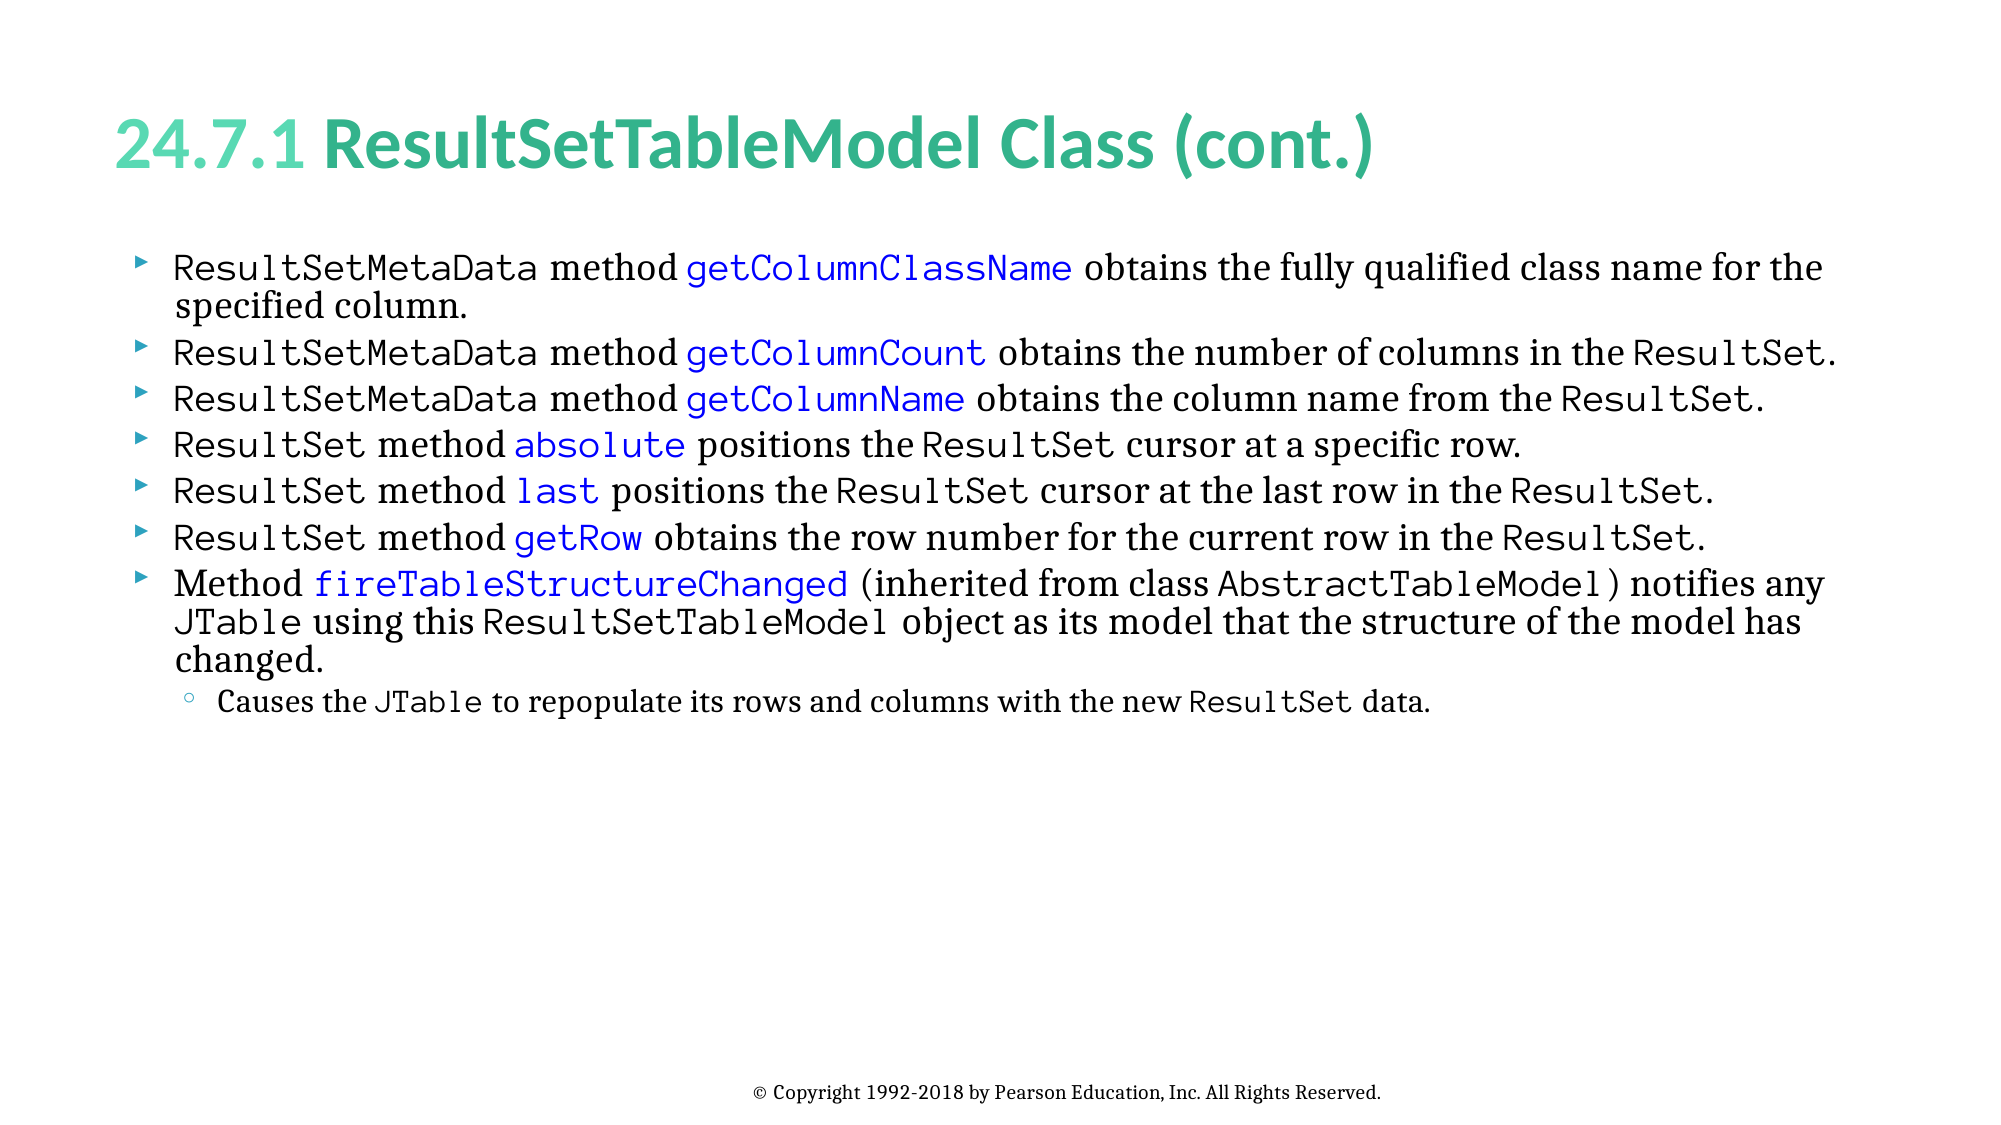

# 24.7.1 ResultSetTableModel Class (cont.)
ResultSetMetaData method getColumnClassName obtains the fully qualified class name for the specified column.
ResultSetMetaData method getColumnCount obtains the number of columns in the ResultSet.
ResultSetMetaData method getColumnName obtains the column name from the ResultSet.
ResultSet method absolute positions the ResultSet cursor at a specific row.
ResultSet method last positions the ResultSet cursor at the last row in the ResultSet.
ResultSet method getRow obtains the row number for the current row in the ResultSet.
Method fireTableStructureChanged (inherited from class AbstractTableModel) notifies any JTable using this ResultSetTableModel object as its model that the structure of the model has changed.
Causes the JTable to repopulate its rows and columns with the new ResultSet data.
© Copyright 1992-2018 by Pearson Education, Inc. All Rights Reserved.